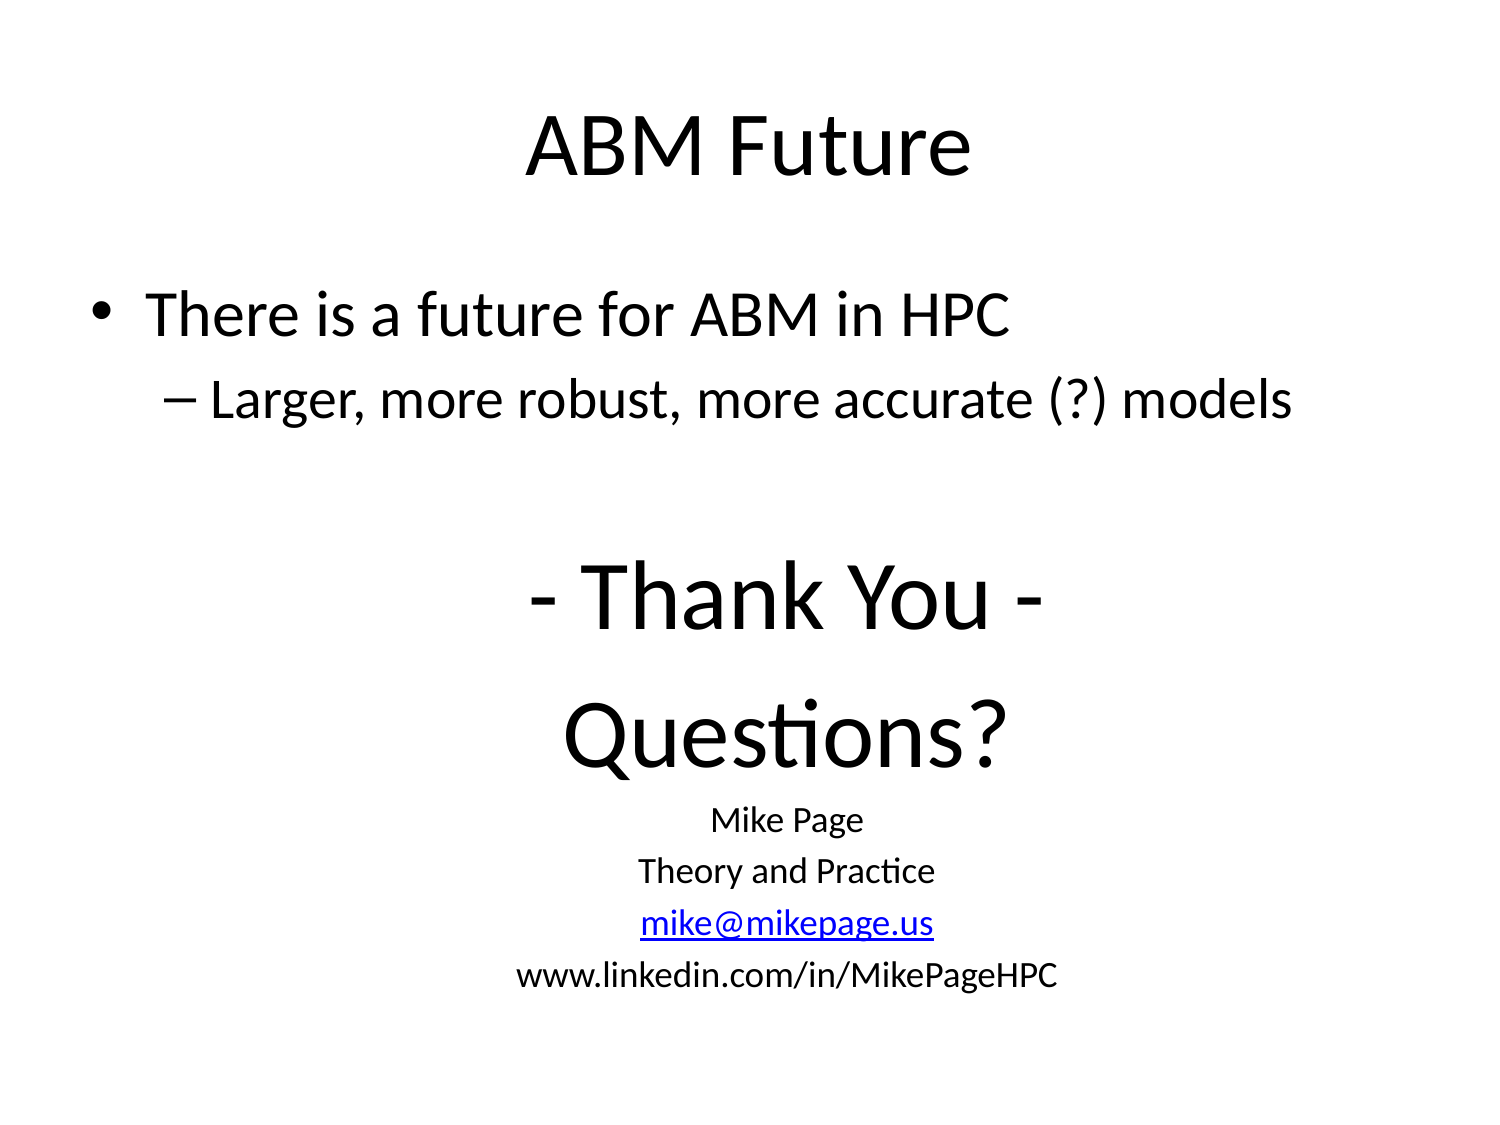

# ABM Future
There is a future for ABM in HPC
Larger, more robust, more accurate (?) models

- Thank You -
Questions?
Mike Page
Theory and Practice
mike@mikepage.us
www.linkedin.com/in/MikePageHPC